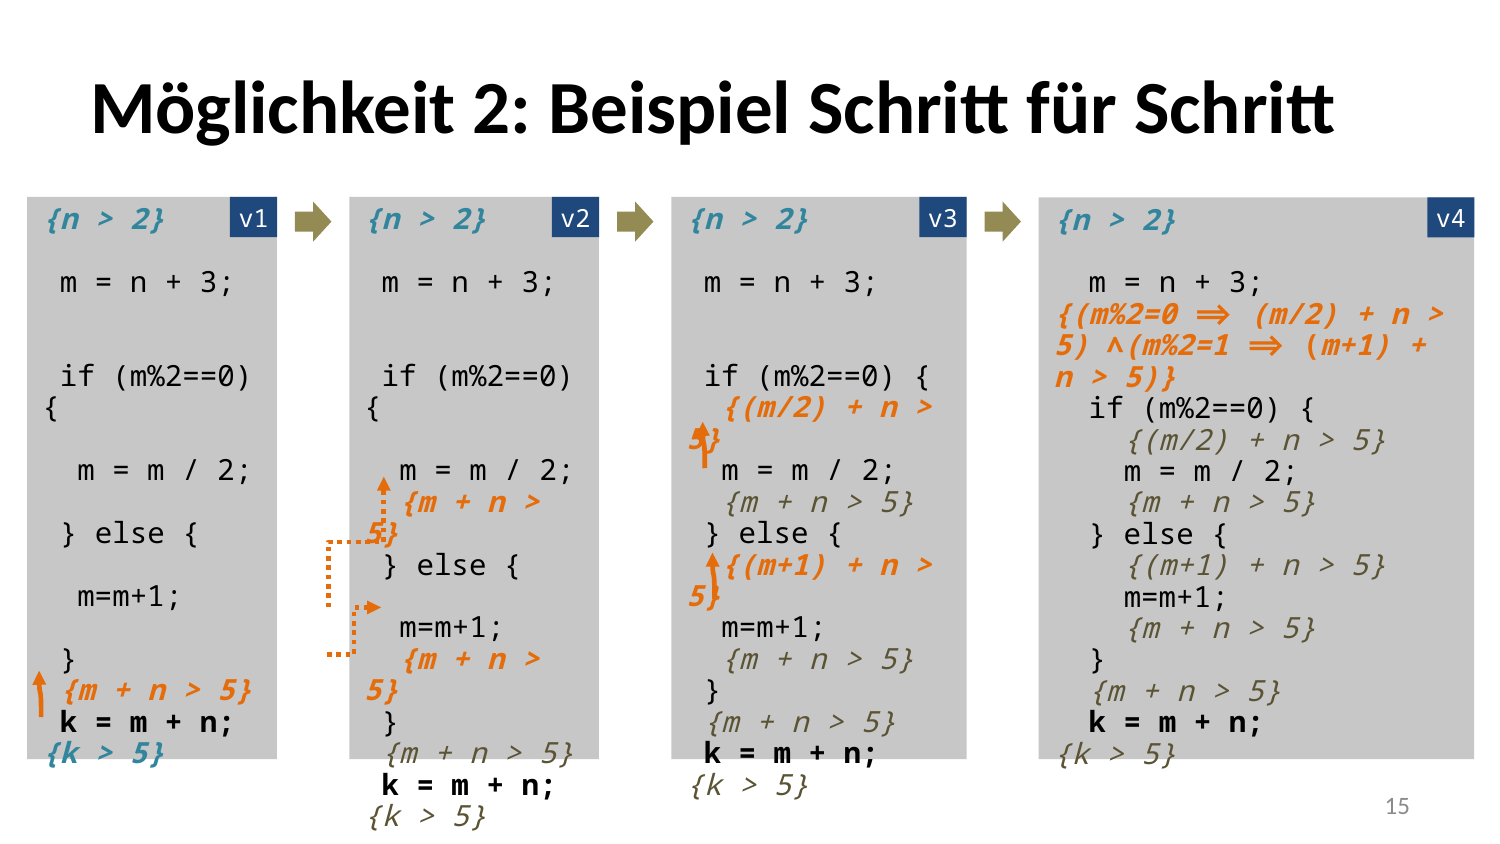

# Möglichkeit 2: Beispiel Schritt für Schritt
{n > 2}

 m = n + 3;

 if (m%2==0) {

  m = m / 2;

 } else {

  m=m+1;

 }
 {m + n > 5}
 k = m + n;
{k > 5}
v1
{n > 2}

 m = n + 3;

 if (m%2==0) {

  m = m / 2;
  {m + n > 5}
 } else {

  m=m+1;
  {m + n > 5}
 }
 {m + n > 5}
 k = m + n;
{k > 5}
v2
{n > 2}

 m = n + 3;

 if (m%2==0) {
  {(m/2) + n > 5}
  m = m / 2;
  {m + n > 5}
 } else {
  {(m+1) + n > 5}
  m=m+1;
  {m + n > 5}
 }
 {m + n > 5}
 k = m + n;
{k > 5}
v3
{n > 2}

  m = n + 3;
{(m%2=0 ⟹ (m/2) + n > 5) ∧(m%2=1 ⟹ (m+1) + n > 5)}
  if (m%2==0) {
    {(m/2) + n > 5}
    m = m / 2;
    {m + n > 5}
  } else {
    {(m+1) + n > 5}
    m=m+1;
    {m + n > 5}
  }
  {m + n > 5}
  k = m + n;
{k > 5}
v4

15